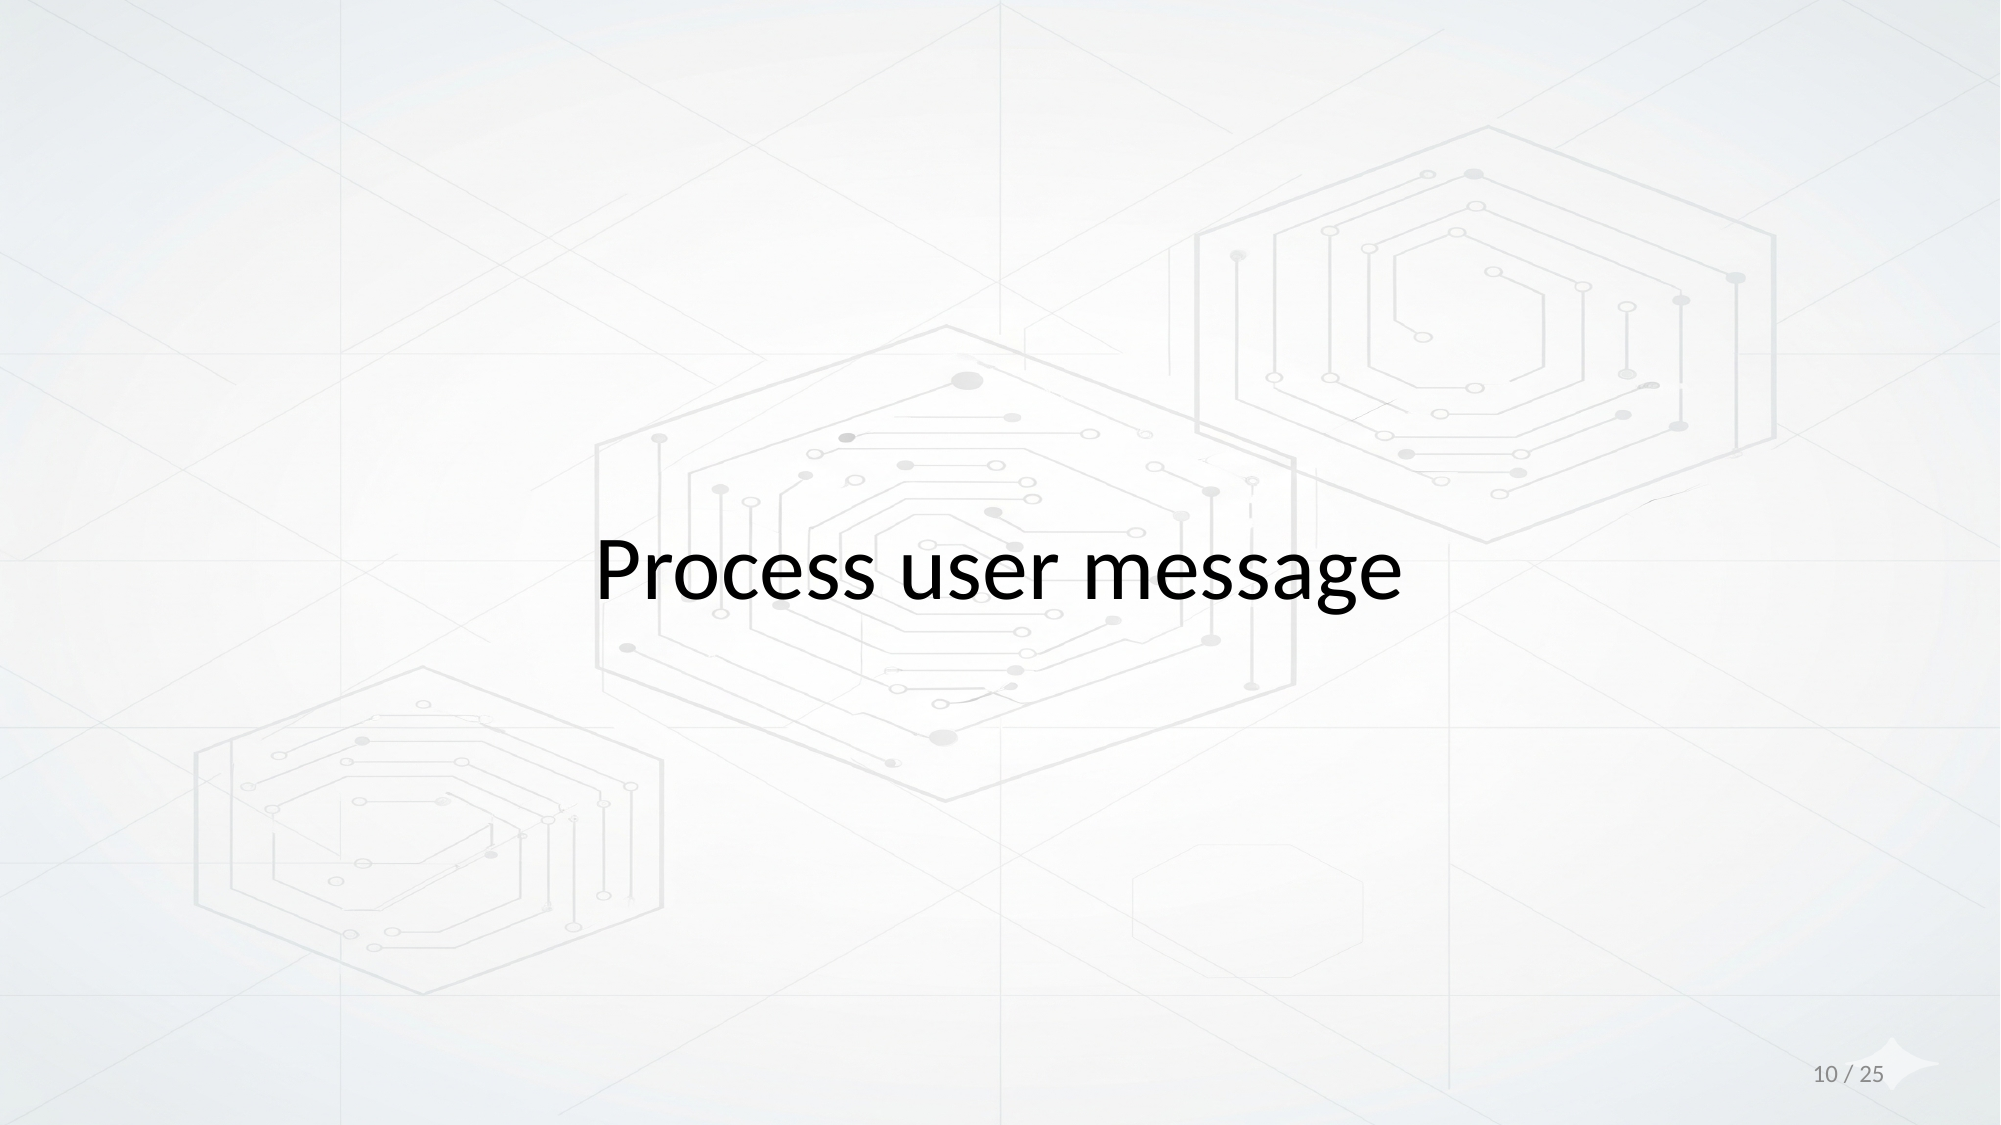

# Process user message
10 / 25